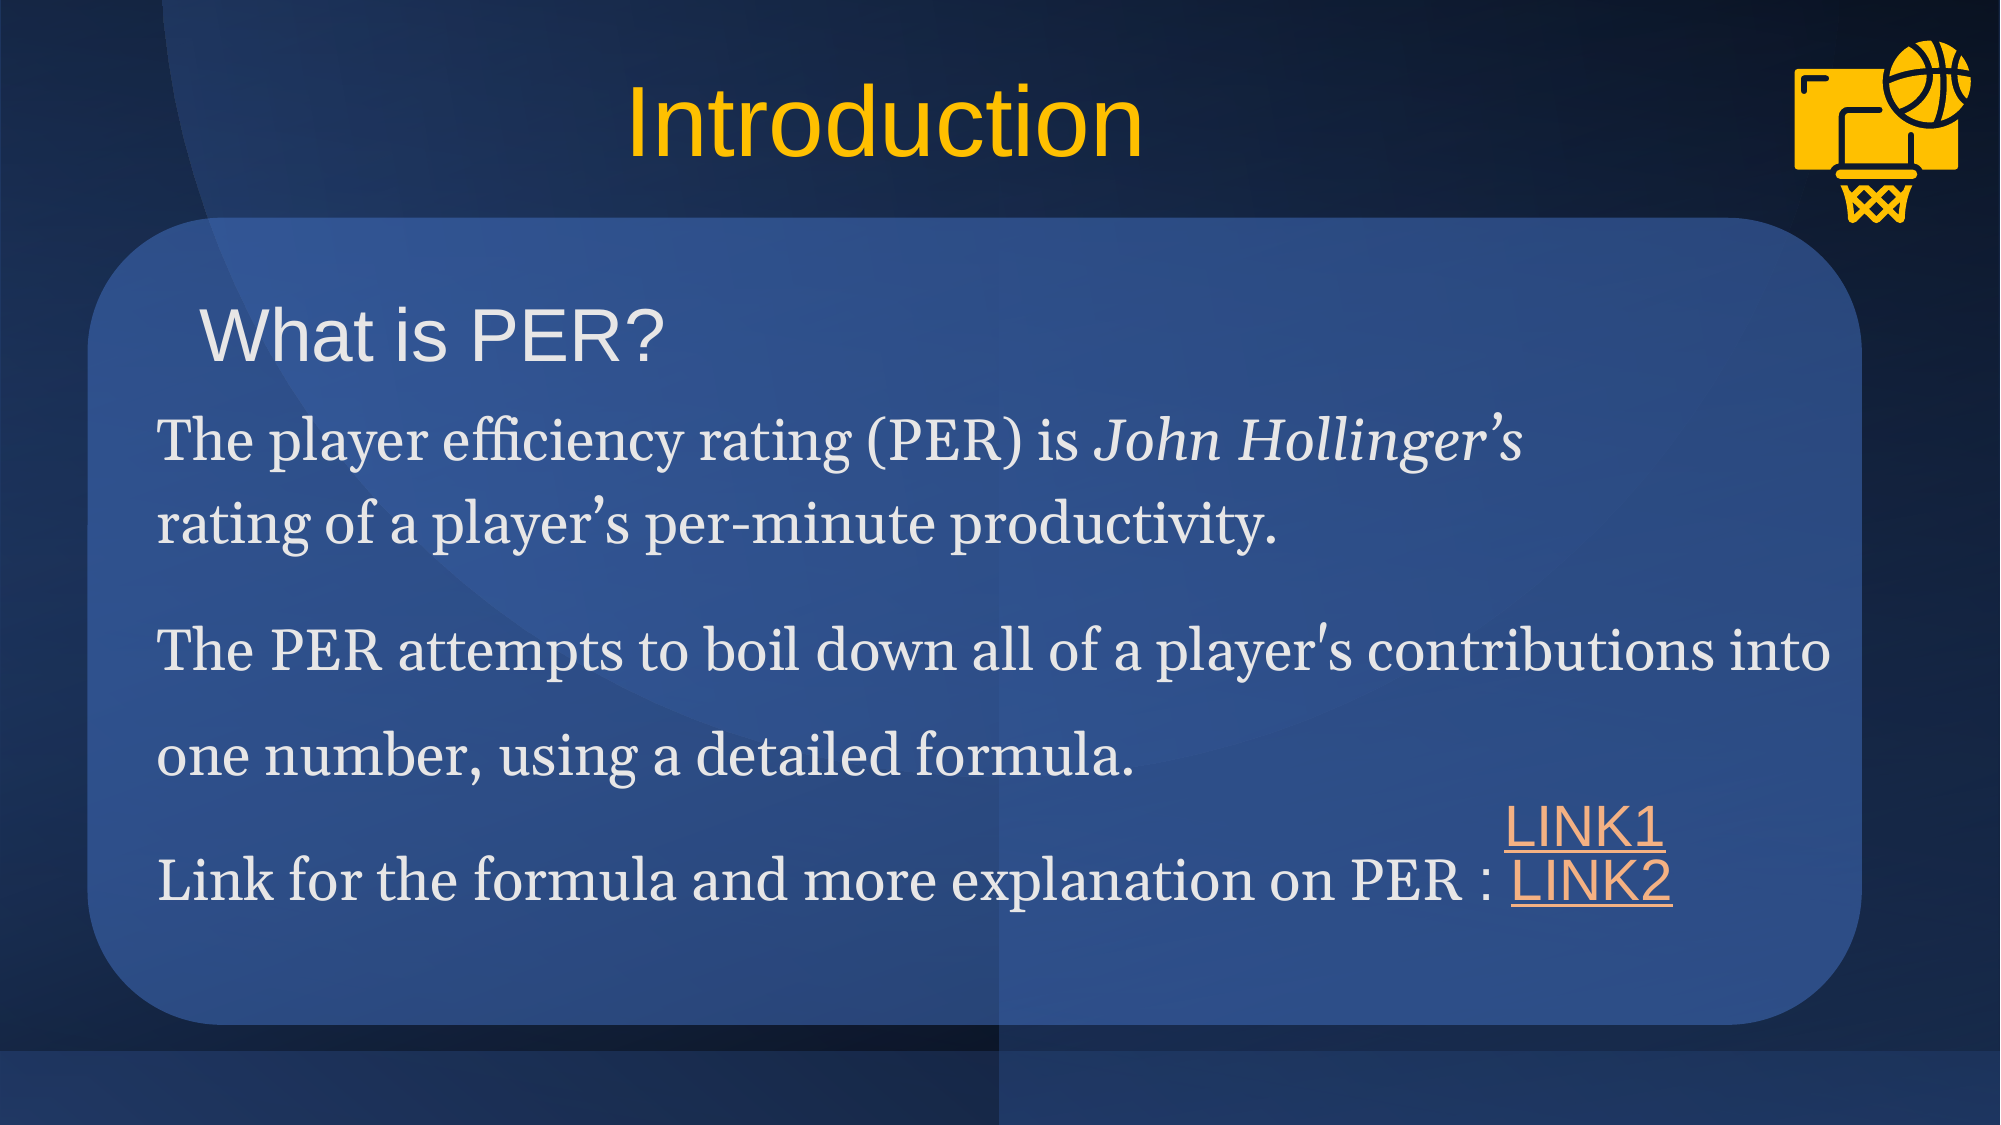

Introduction

What is PER?

The player efficiency rating (PER) is John Hollinger’s
rating of a player’s per-minute productivity.
The PER attempts to boil down all of a player's contributions into one number, using a detailed formula.
Link for the formula and more explanation on PER : LINK2
LINK1